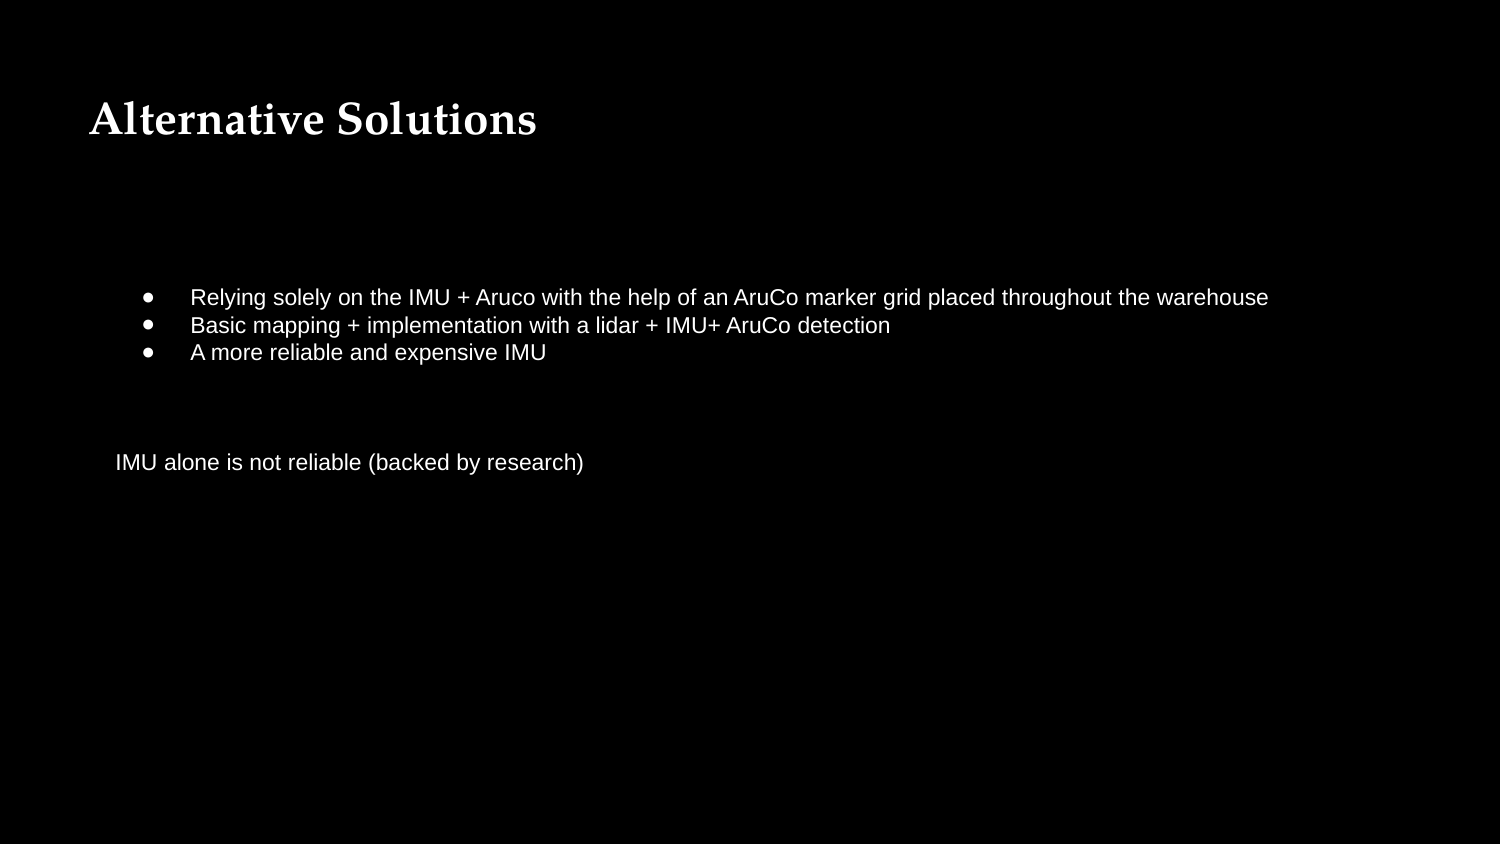

Alternative Solutions
Relying solely on the IMU + Aruco with the help of an AruCo marker grid placed throughout the warehouse
Basic mapping + implementation with a lidar + IMU+ AruCo detection
A more reliable and expensive IMU

IMU alone is not reliable (backed by research)